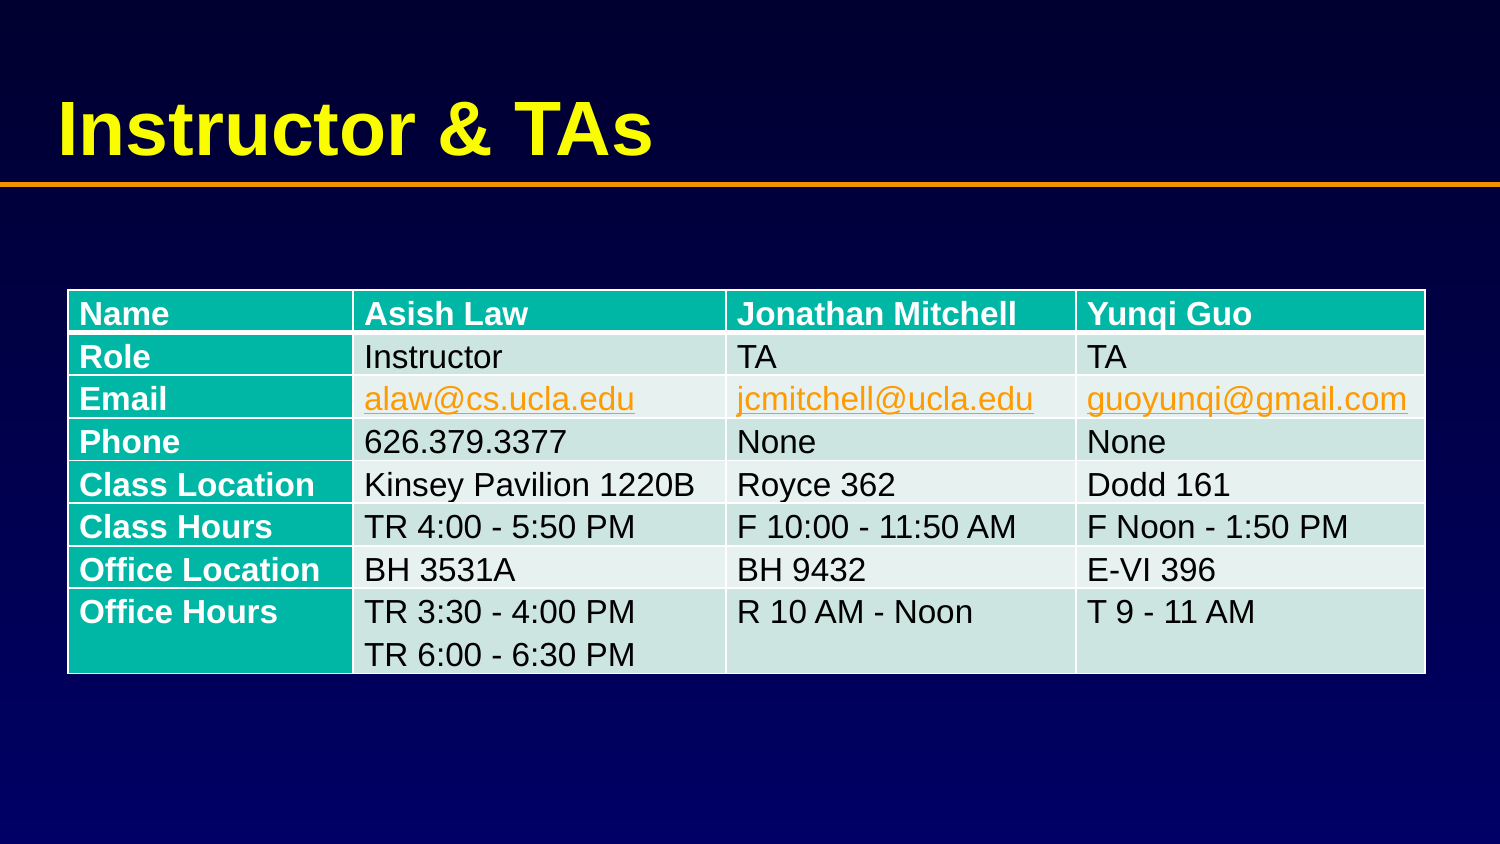

# Instructor & TAs

| Name | Asish Law | Jonathan Mitchell | Yunqi Guo |
| --- | --- | --- | --- |
| Role | Instructor | TA | TA |
| Email | alaw@cs.ucla.edu | jcmitchell@ucla.edu | guoyunqi@gmail.com |
| Phone | 626.379.3377 | None | None |
| Class Location | Kinsey Pavilion 1220B | Royce 362 | Dodd 161 |
| Class Hours | TR 4:00 - 5:50 PM | F 10:00 - 11:50 AM | F Noon - 1:50 PM |
| Office Location | BH 3531A | BH 9432 | E-VI 396 |
| Office Hours | TR 3:30 - 4:00 PM TR 6:00 - 6:30 PM | R 10 AM - Noon | T 9 - 11 AM |